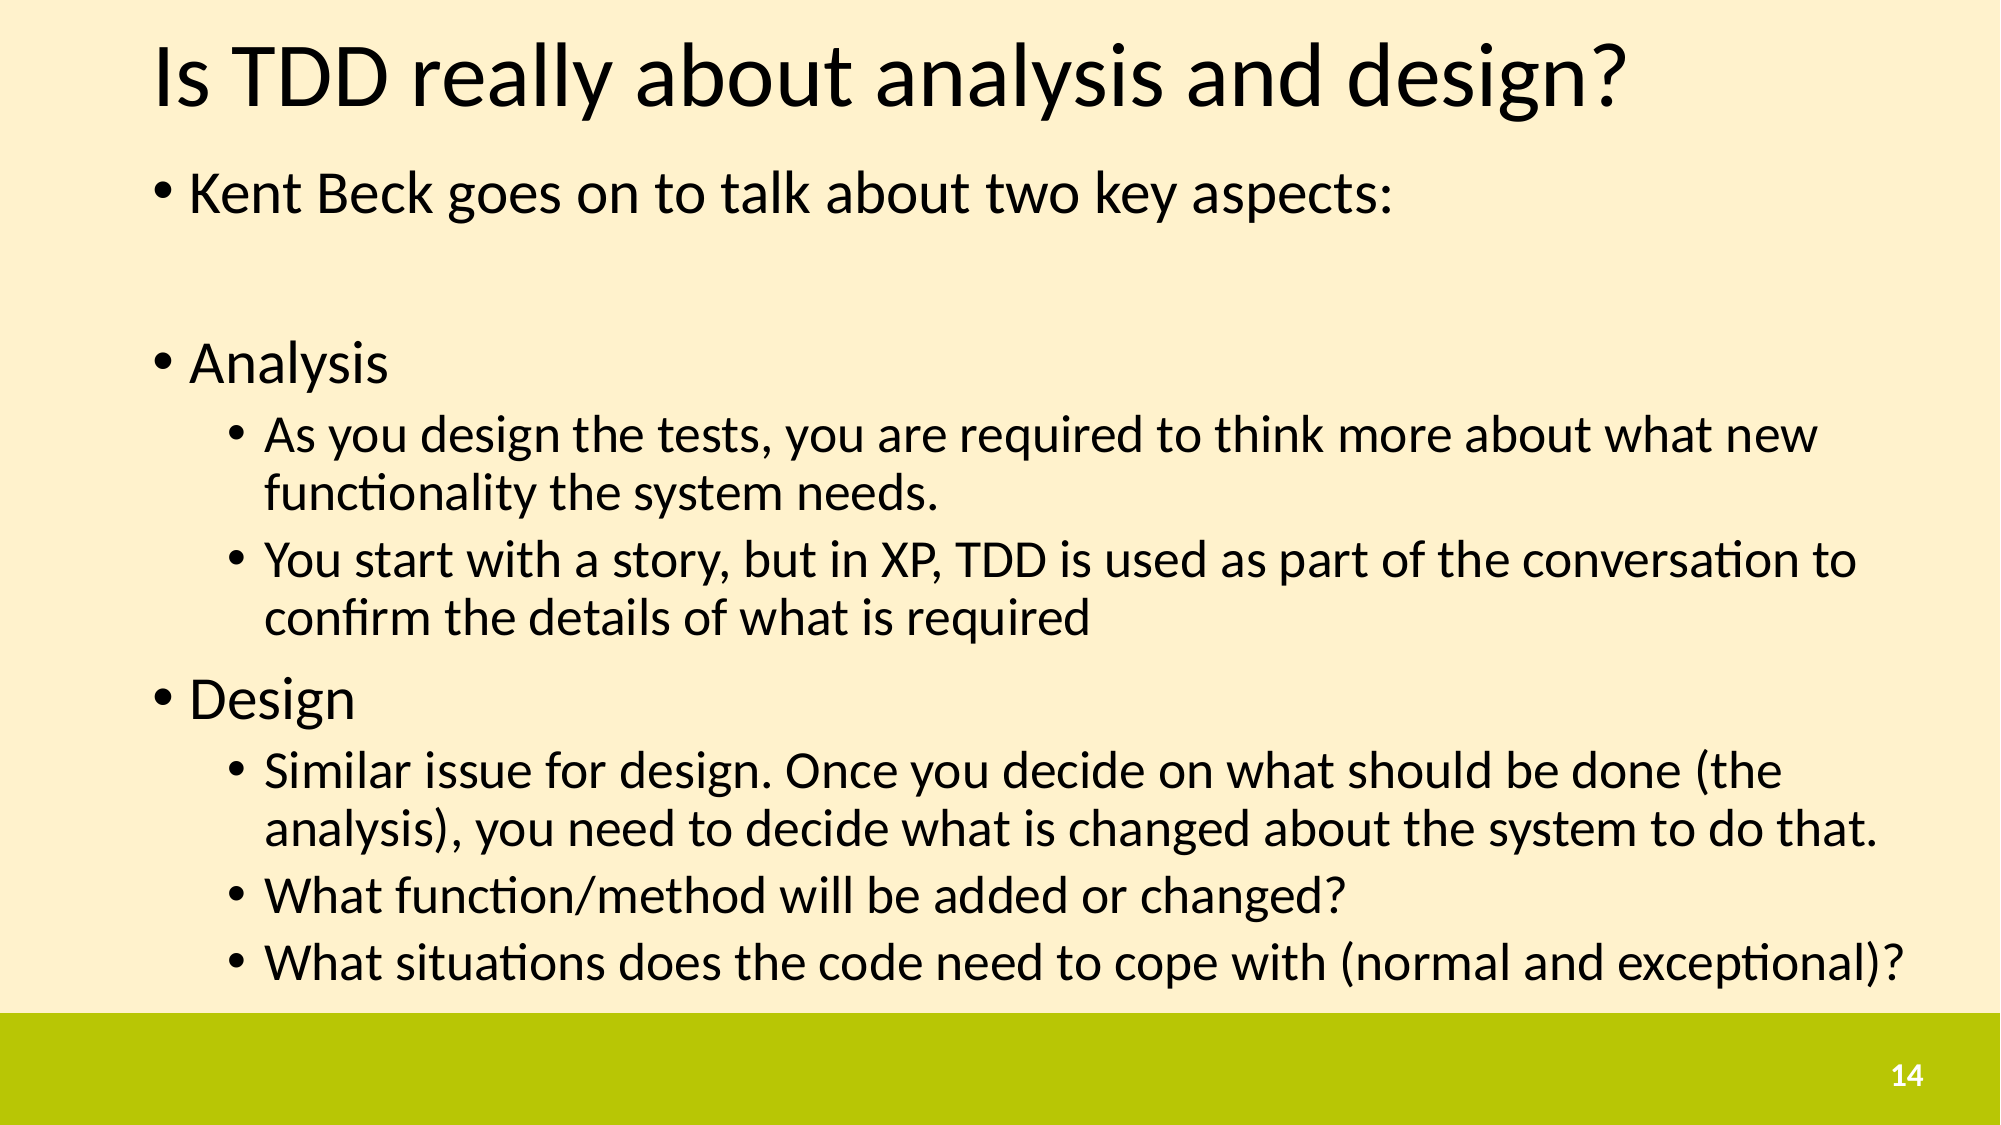

# Is TDD really about analysis and design?
Kent Beck goes on to talk about two key aspects:

Analysis
As you design the tests, you are required to think more about what new functionality the system needs.
You start with a story, but in XP, TDD is used as part of the conversation to confirm the details of what is required
Design
Similar issue for design. Once you decide on what should be done (the analysis), you need to decide what is changed about the system to do that.
What function/method will be added or changed?
What situations does the code need to cope with (normal and exceptional)?
14